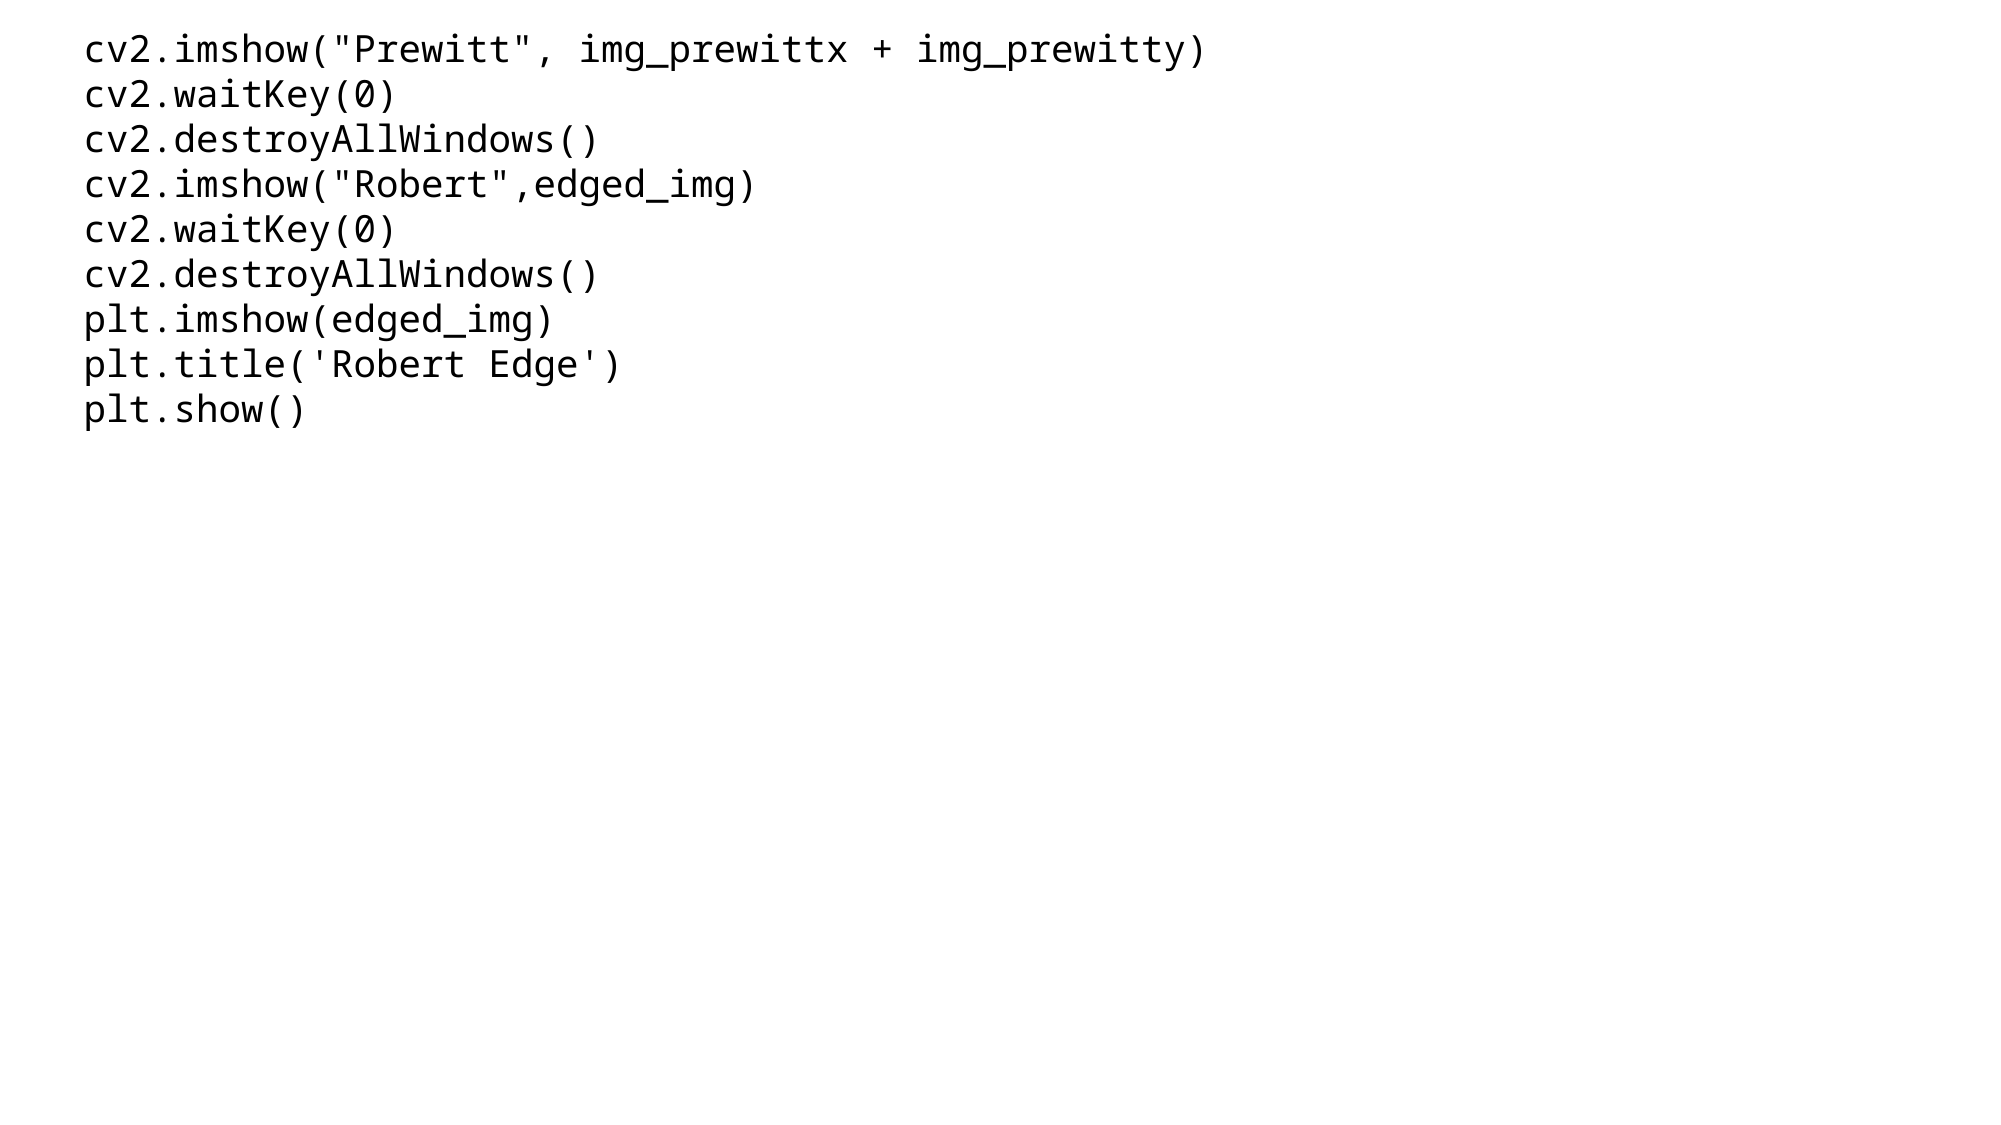

cv2.imshow("Prewitt", img_prewittx + img_prewitty)
cv2.waitKey(0)
cv2.destroyAllWindows()
cv2.imshow("Robert",edged_img)
cv2.waitKey(0)
cv2.destroyAllWindows()
plt.imshow(edged_img)
plt.title('Robert Edge')
plt.show()

# PANTONE® COLOUR OF THE YEAR 2022